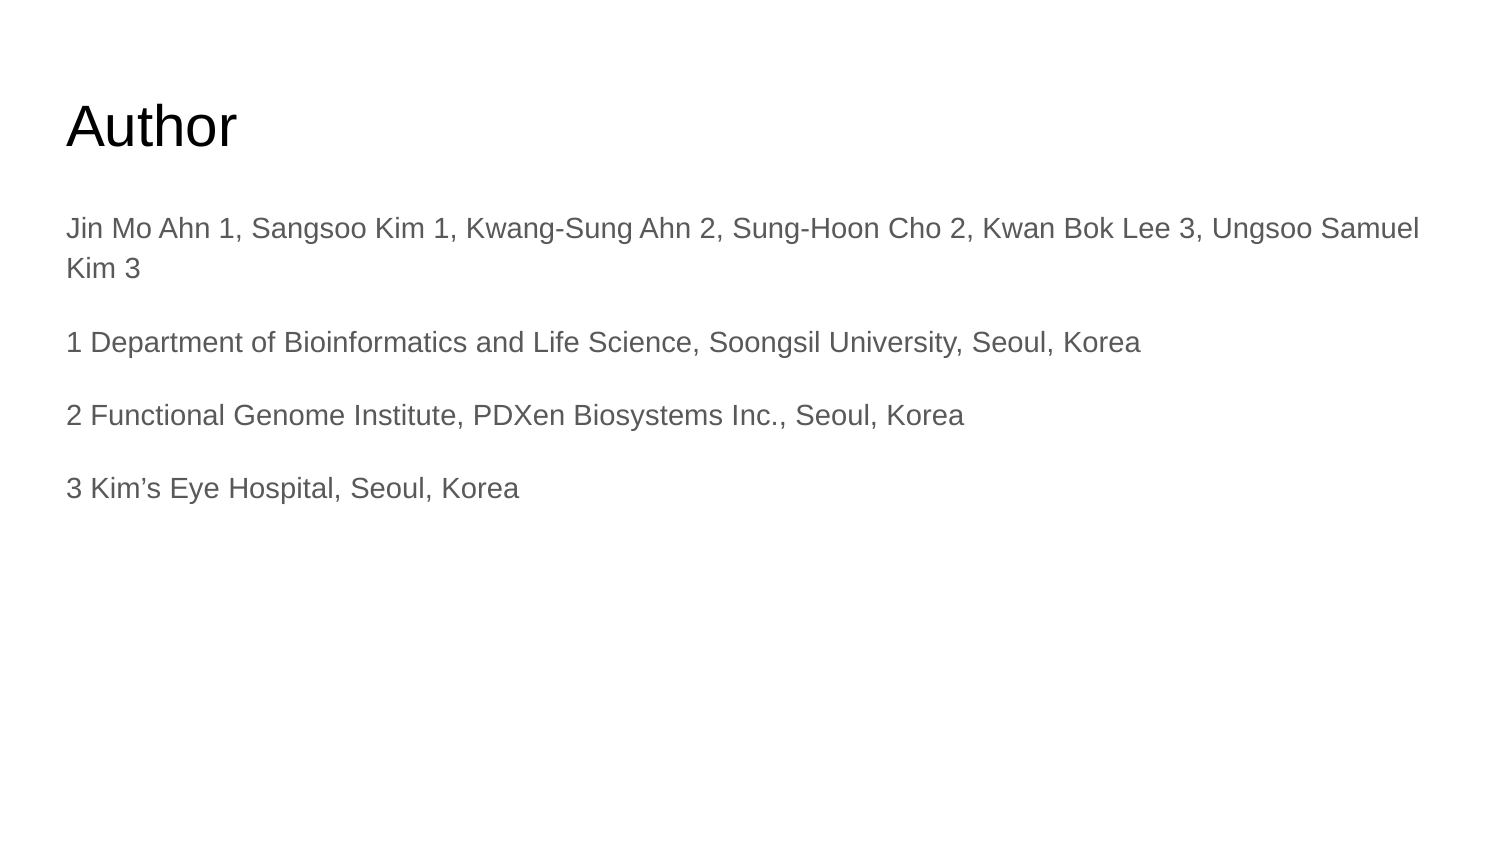

# Author
Jin Mo Ahn 1, Sangsoo Kim 1, Kwang-Sung Ahn 2, Sung-Hoon Cho 2, Kwan Bok Lee 3, Ungsoo Samuel Kim 3
1 Department of Bioinformatics and Life Science, Soongsil University, Seoul, Korea
2 Functional Genome Institute, PDXen Biosystems Inc., Seoul, Korea
3 Kim’s Eye Hospital, Seoul, Korea